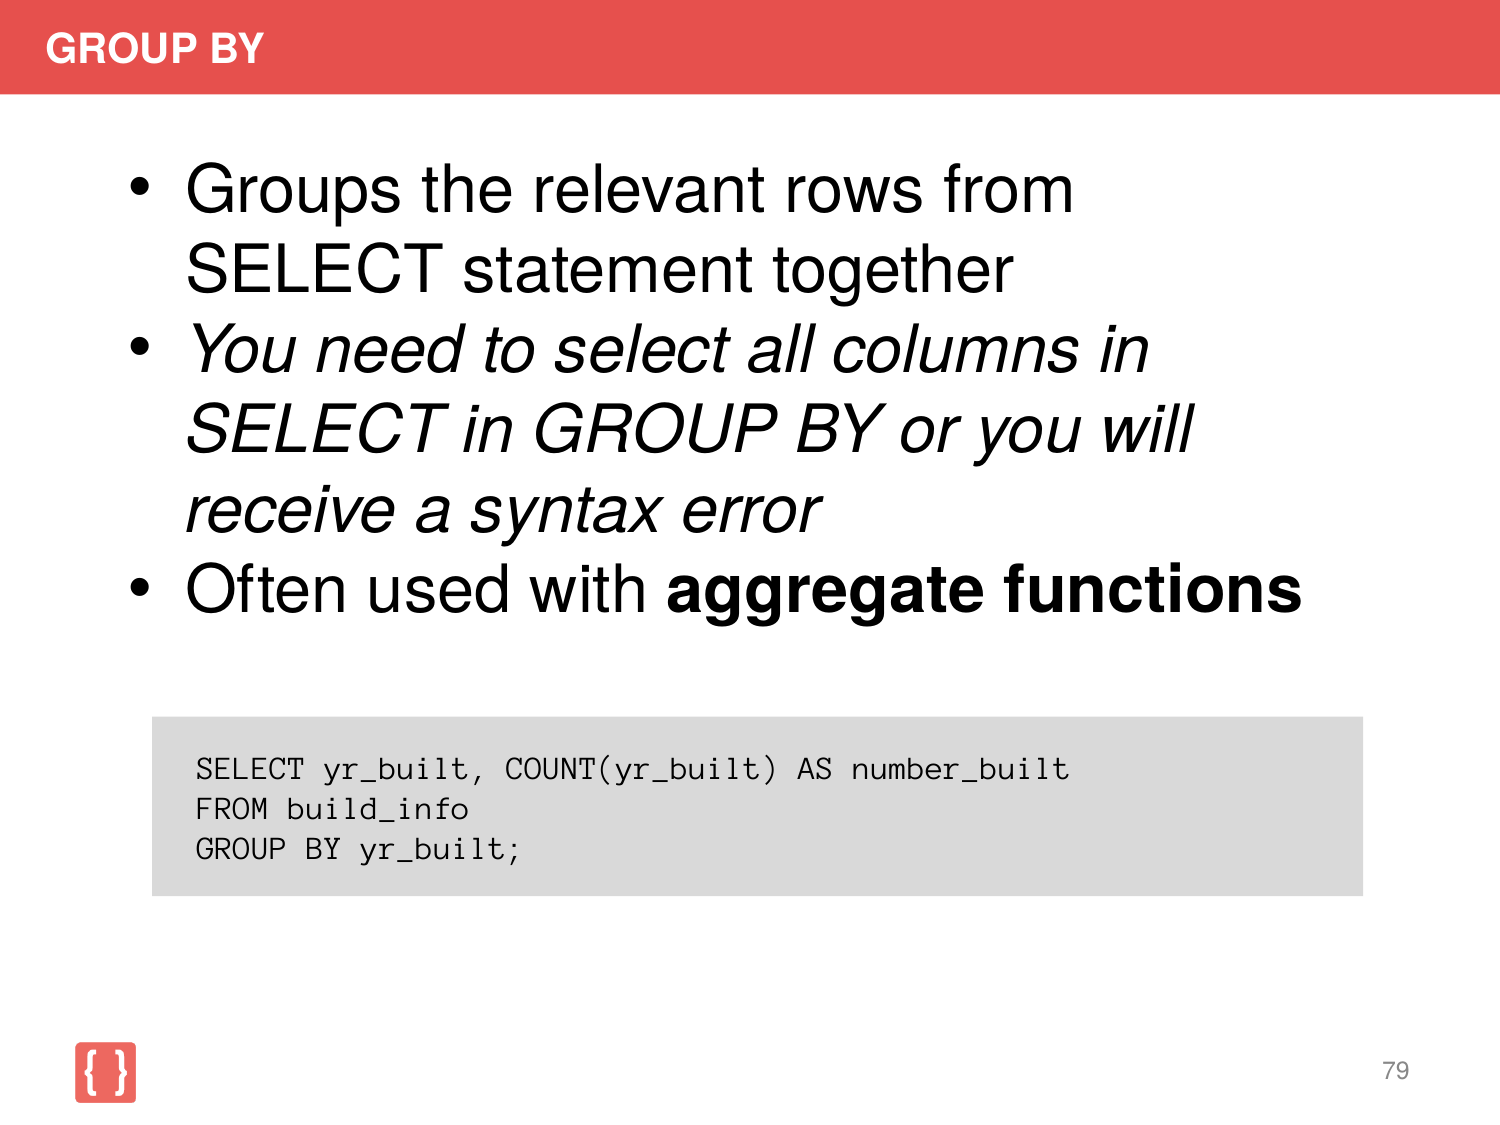

# GROUP BY
Groups the relevant rows from SELECT statement together
You need to select all columns in SELECT in GROUP BY or you will receive a syntax error
Often used with aggregate functions

SELECT yr_built, COUNT(yr_built) AS number_built
FROM build_info
GROUP BY yr_built;
79